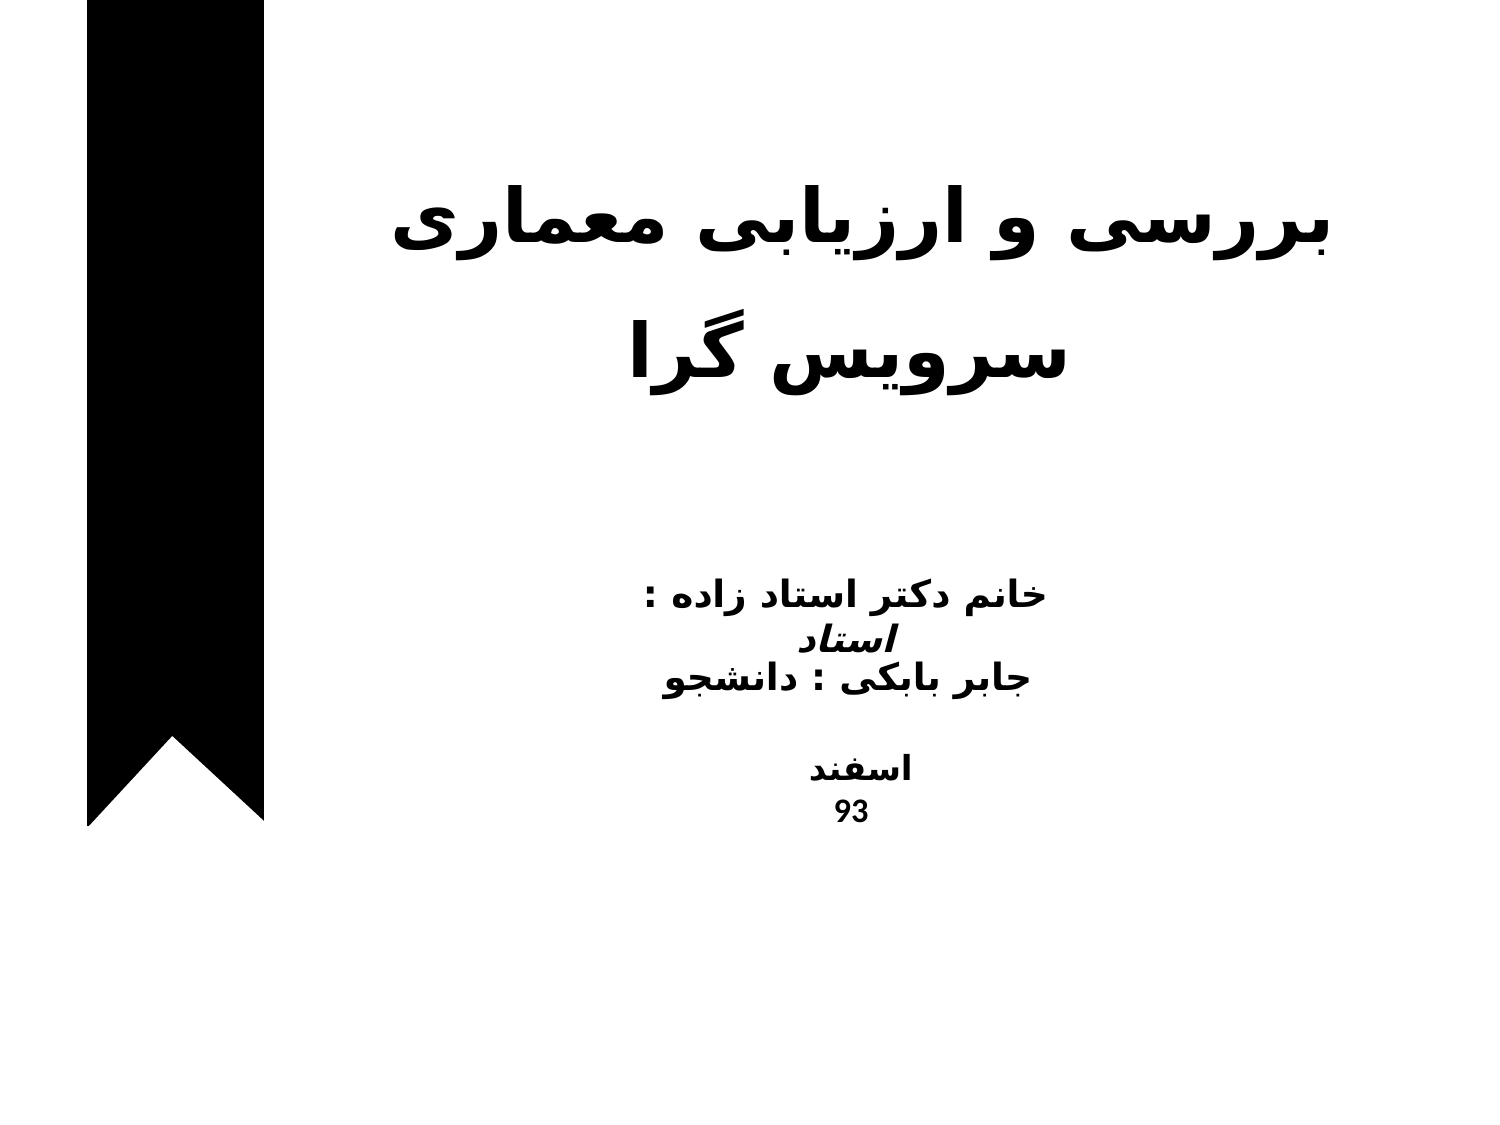

بررسی و ارزیابی معماری سرویس گرا
خانم دکتر استاد زاده : استاد
جابر بابکی : دانشجو
  اسفند
93